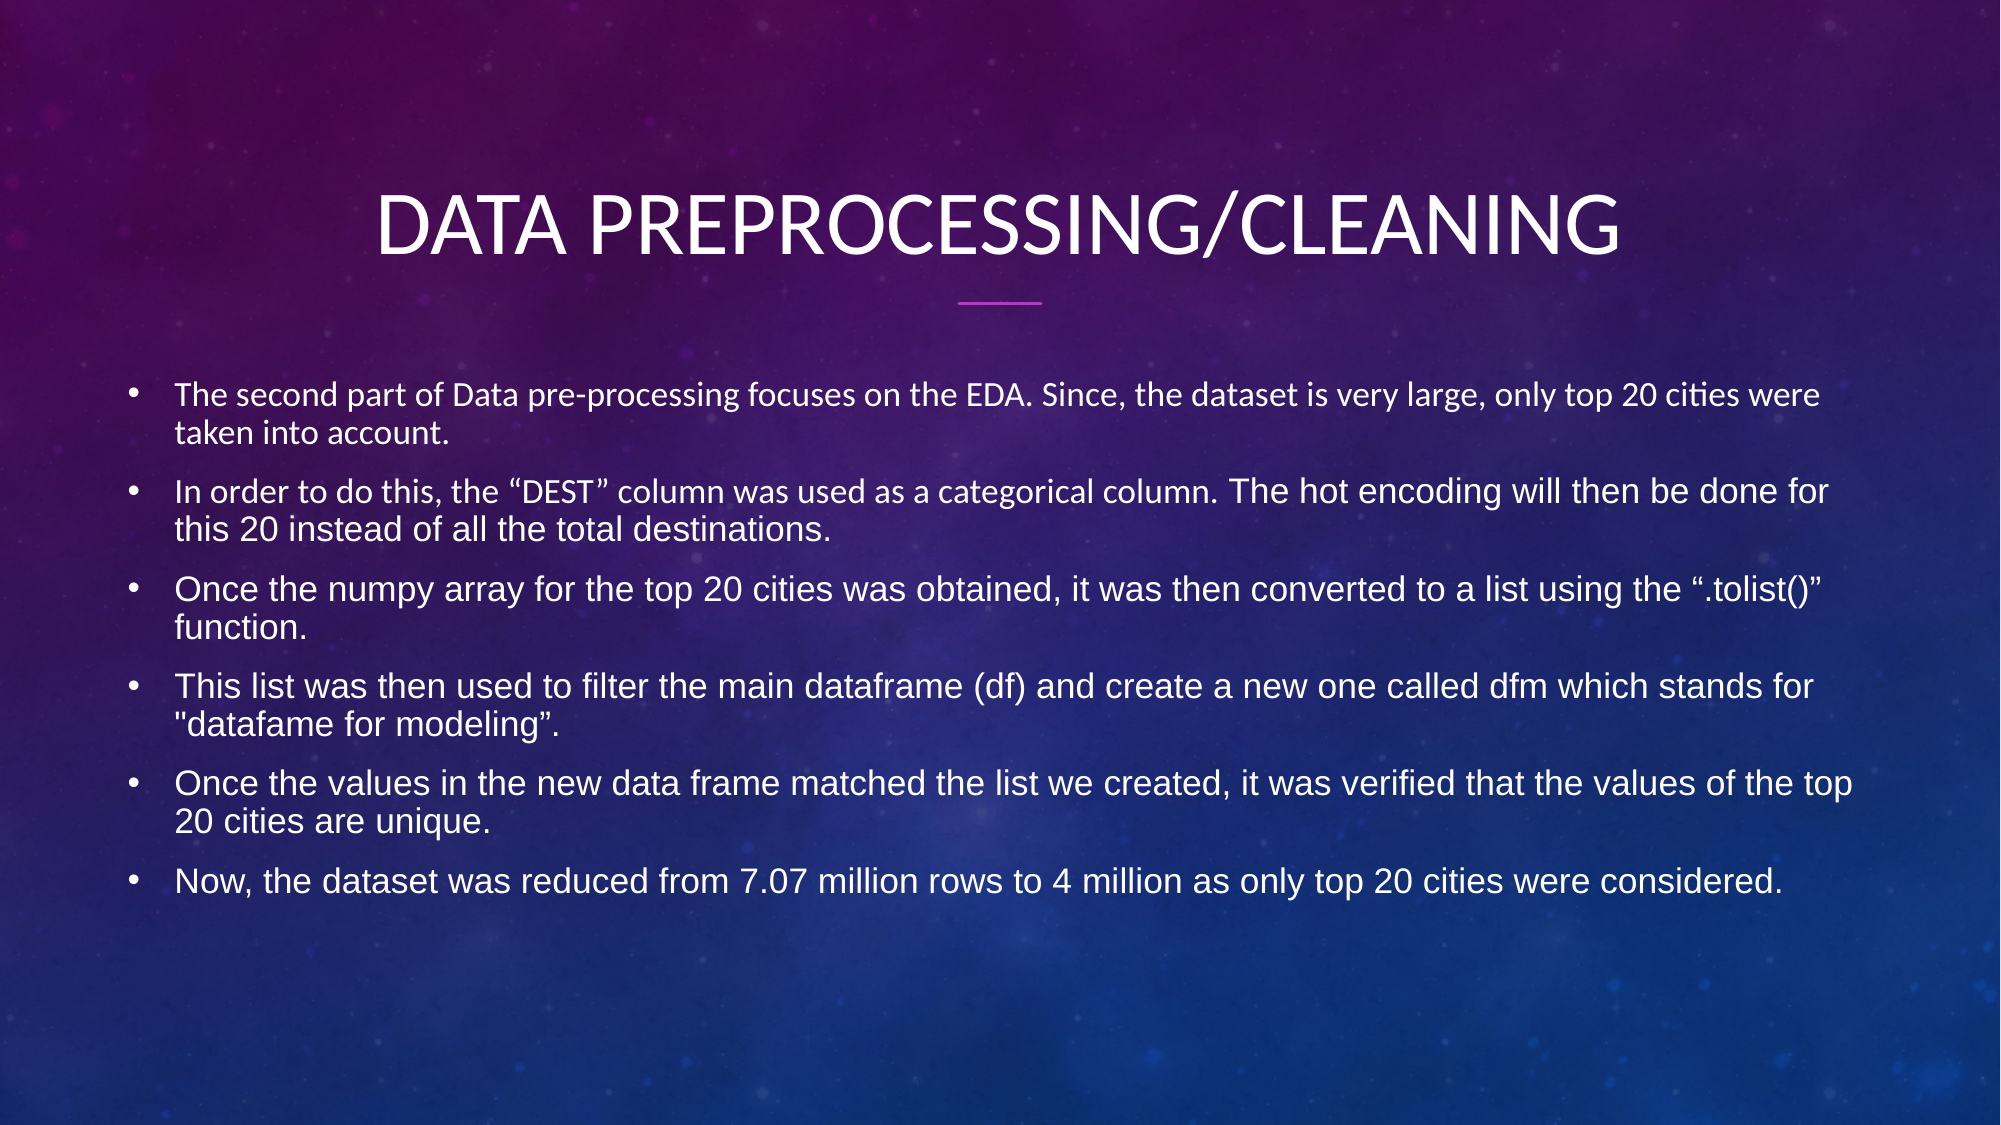

# Data Preprocessing/Cleaning
The second part of Data pre-processing focuses on the EDA. Since, the dataset is very large, only top 20 cities were taken into account.
In order to do this, the “DEST” column was used as a categorical column. The hot encoding will then be done for this 20 instead of all the total destinations.
Once the numpy array for the top 20 cities was obtained, it was then converted to a list using the “.tolist()” function.
This list was then used to filter the main dataframe (df) and create a new one called dfm which stands for "datafame for modeling”.
Once the values in the new data frame matched the list we created, it was verified that the values of the top 20 cities are unique.
Now, the dataset was reduced from 7.07 million rows to 4 million as only top 20 cities were considered.